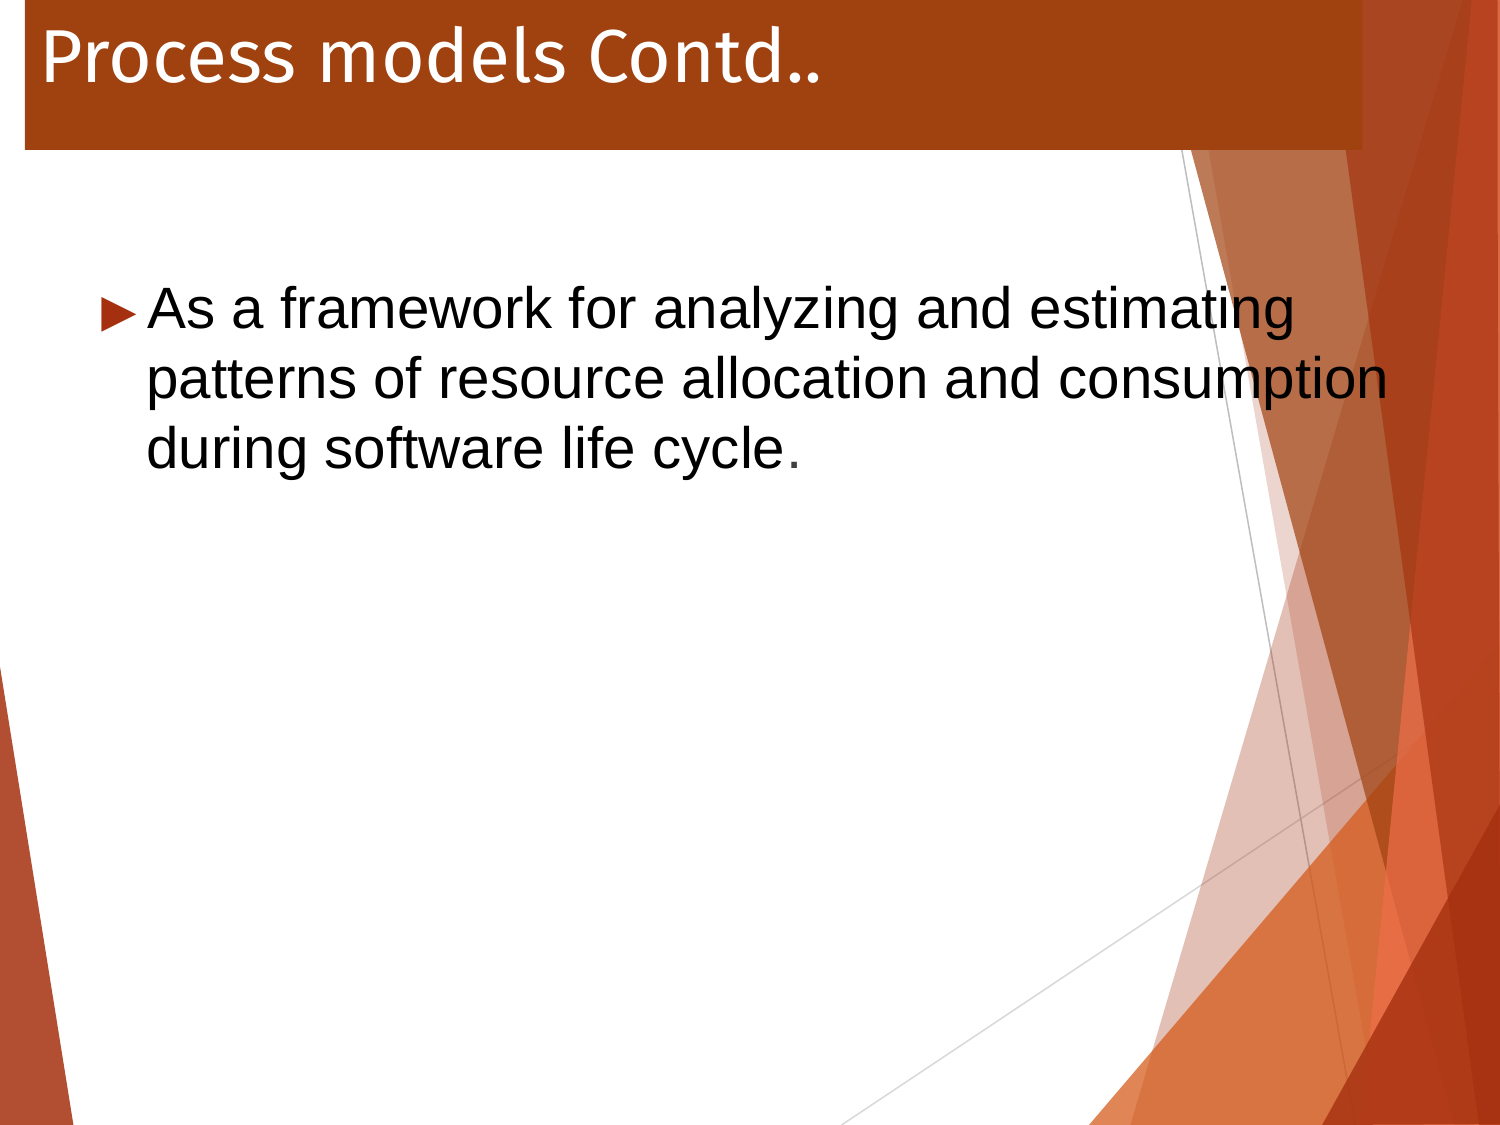

# Process models Contd..
As a framework for analyzing and estimating patterns of resource allocation and consumption during software life cycle.